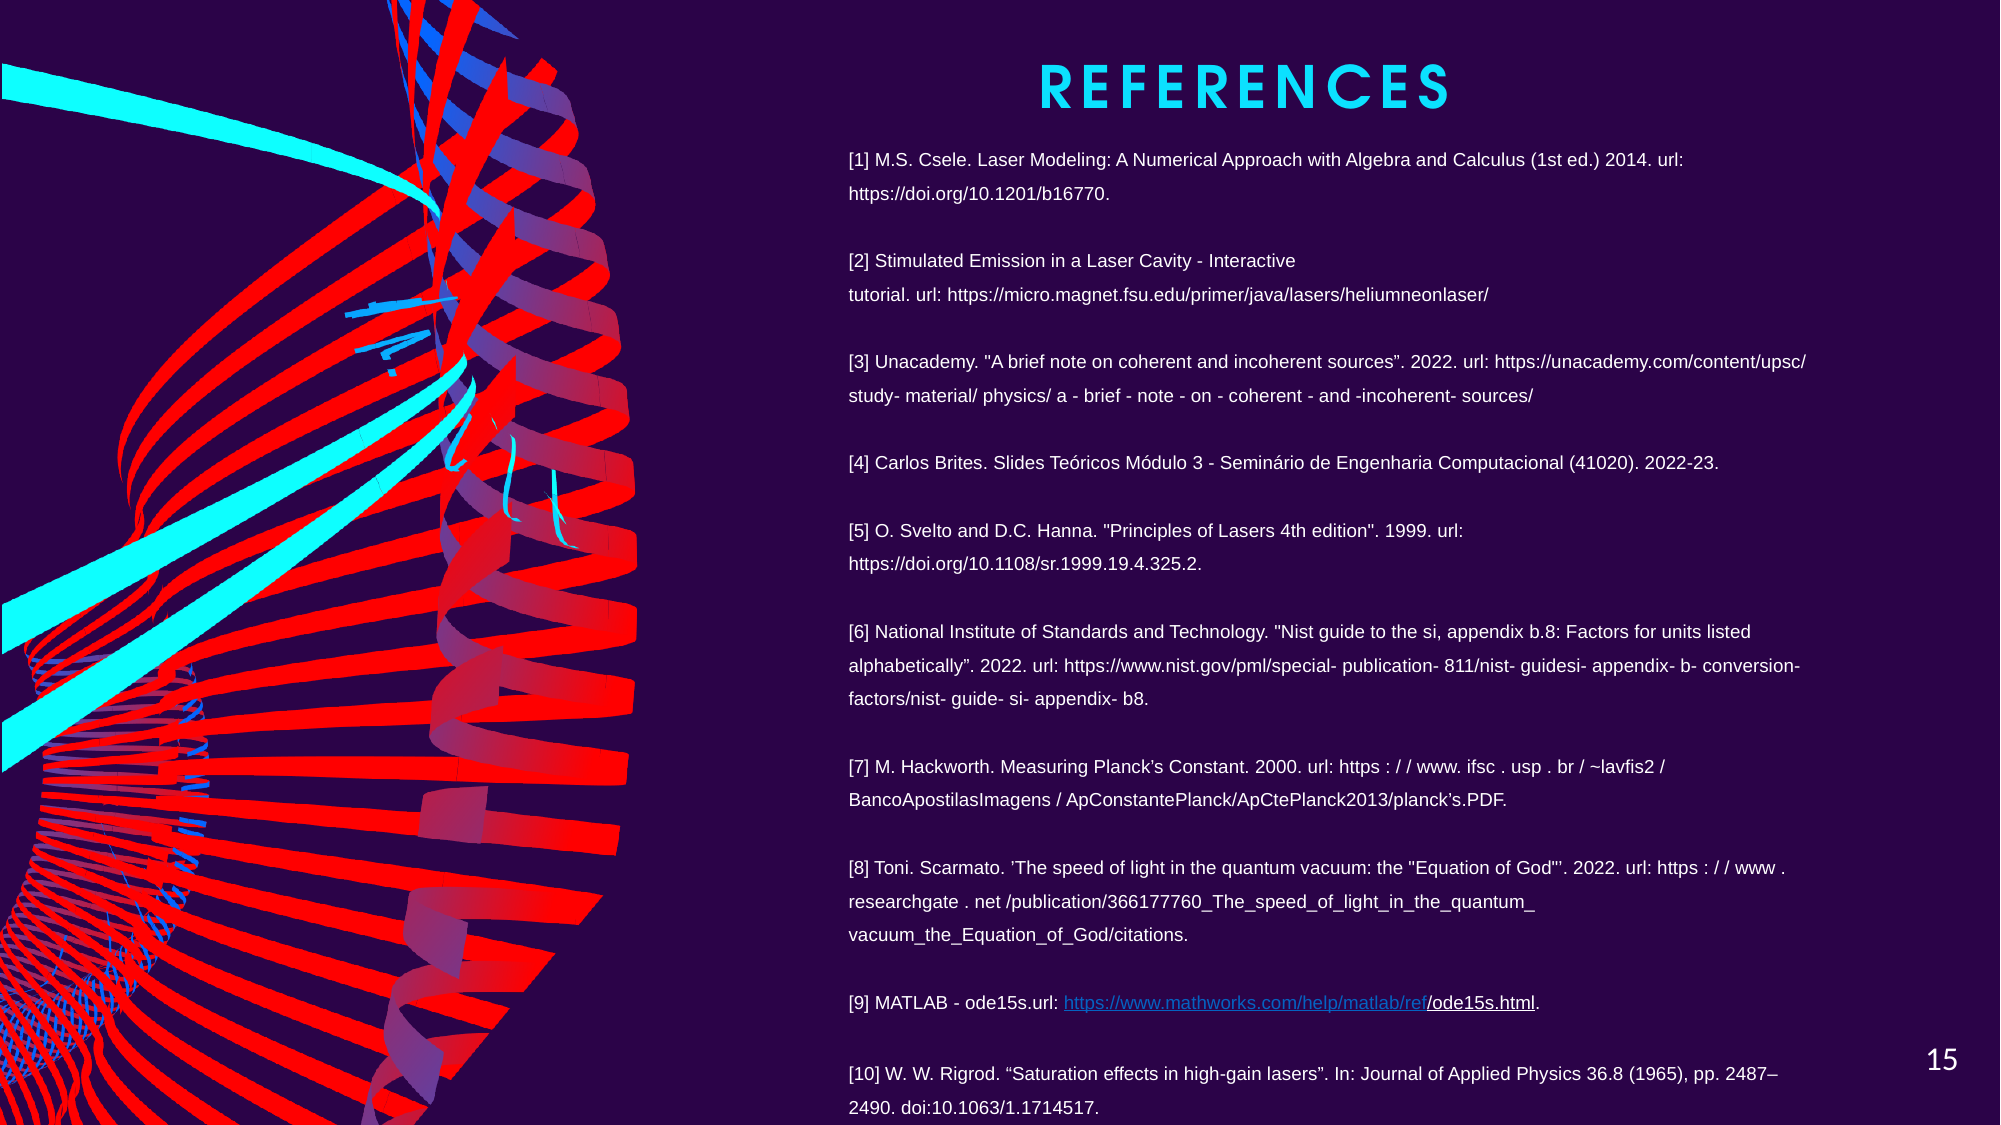

# References
[1] M.S. Csele. Laser Modeling: A Numerical Approach with Algebra and Calculus (1st ed.) 2014. url: https://doi.org/10.1201/b16770.

[2] Stimulated Emission in a Laser Cavity - Interactive
tutorial. url: https://micro.magnet.fsu.edu/primer/java/lasers/heliumneonlaser/

[3] Unacademy. "A brief note on coherent and incoherent sources”. 2022. url: https://unacademy.com/content/upsc/ study- material/ physics/ a - brief - note - on - coherent - and -incoherent- sources/

[4] Carlos Brites. Slides Teóricos Módulo 3 - Seminário de Engenharia Computacional (41020). 2022-23.

[5] O. Svelto and D.C. Hanna. "Principles of Lasers 4th edition". 1999. url: https://doi.org/10.1108/sr.1999.19.4.325.2.

[6] National Institute of Standards and Technology. "Nist guide to the si, appendix b.8: Factors for units listed alphabetically”. 2022. url: https://www.nist.gov/pml/special- publication- 811/nist- guidesi- appendix- b- conversion- factors/nist- guide- si- appendix- b8.

[7] M. Hackworth. Measuring Planck’s Constant. 2000. url: https : / / www. ifsc . usp . br / ~lavfis2 / BancoApostilasImagens / ApConstantePlanck/ApCtePlanck2013/planck’s.PDF.

[8] Toni. Scarmato. ’The speed of light in the quantum vacuum: the "Equation of God"’. 2022. url: https : / / www . researchgate . net /publication/366177760_The_speed_of_light_in_the_quantum_
vacuum_the_Equation_of_God/citations.

[9] MATLAB - ode15s.url: https://www.mathworks.com/help/matlab/ref/ode15s.html.

[10] W. W. Rigrod. “Saturation effects in high-gain lasers”. In: Journal of Applied Physics 36.8 (1965), pp. 2487–2490. doi:10.1063/1.1714517.
15